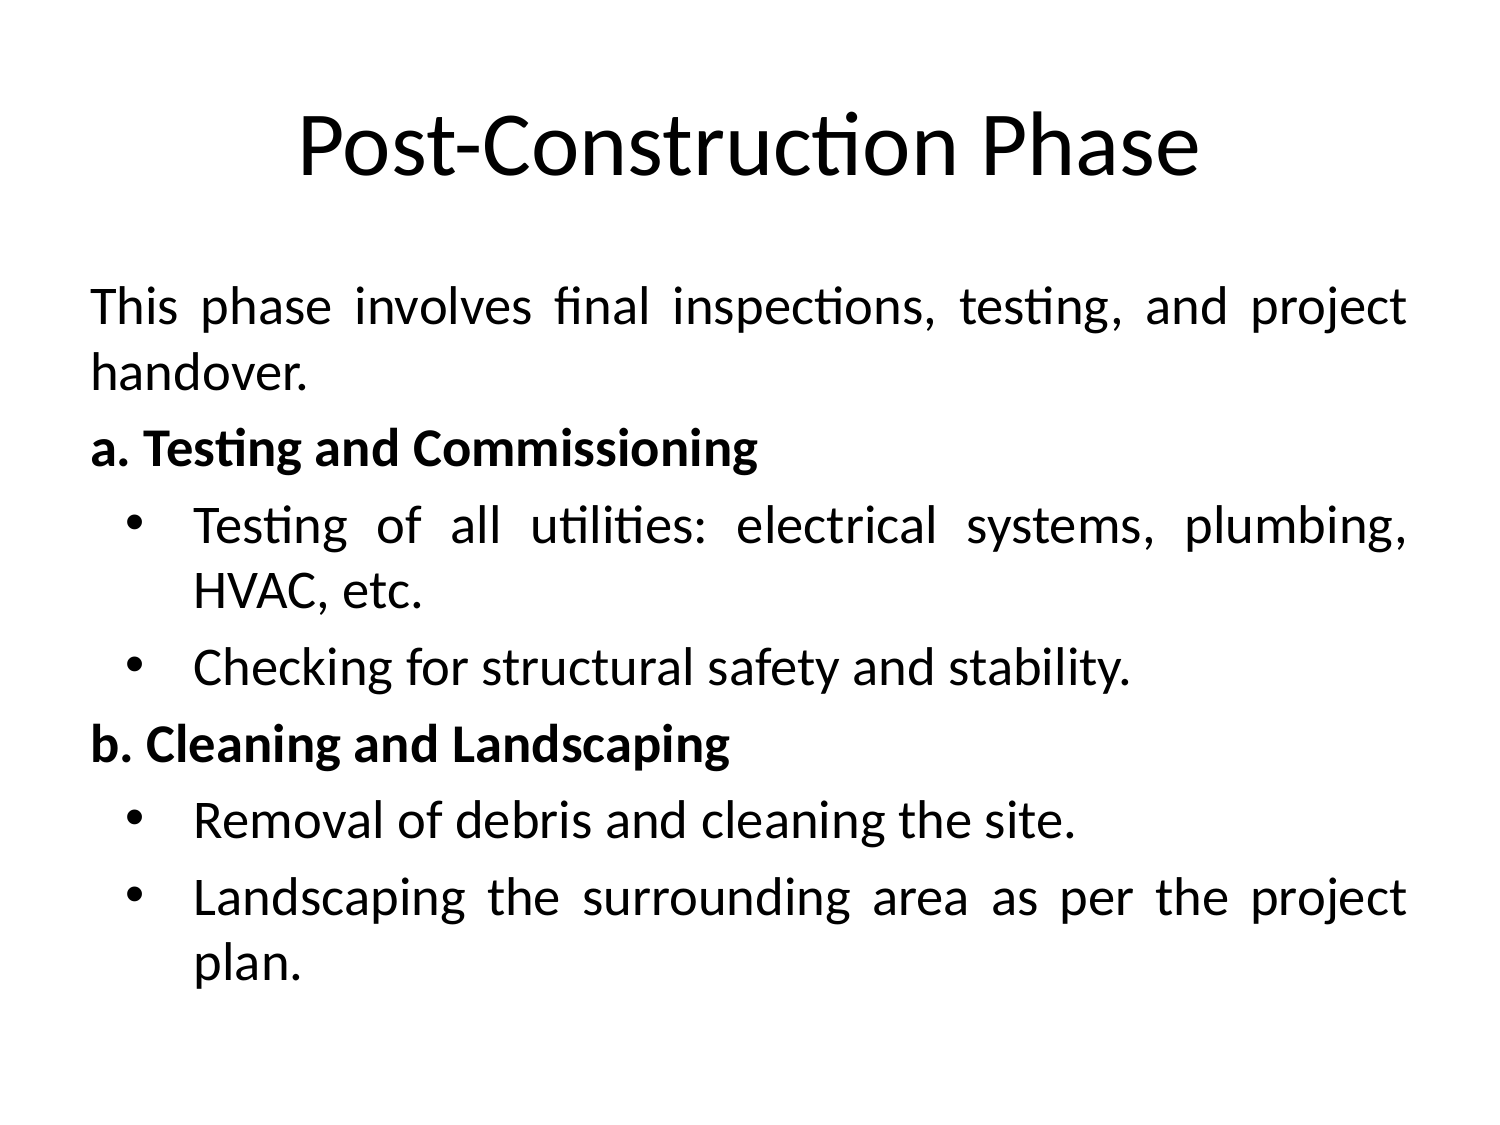

# Post-Construction Phase
This phase involves final inspections, testing, and project handover.
a. Testing and Commissioning
Testing of all utilities: electrical systems, plumbing, HVAC, etc.
Checking for structural safety and stability.
b. Cleaning and Landscaping
Removal of debris and cleaning the site.
Landscaping the surrounding area as per the project plan.